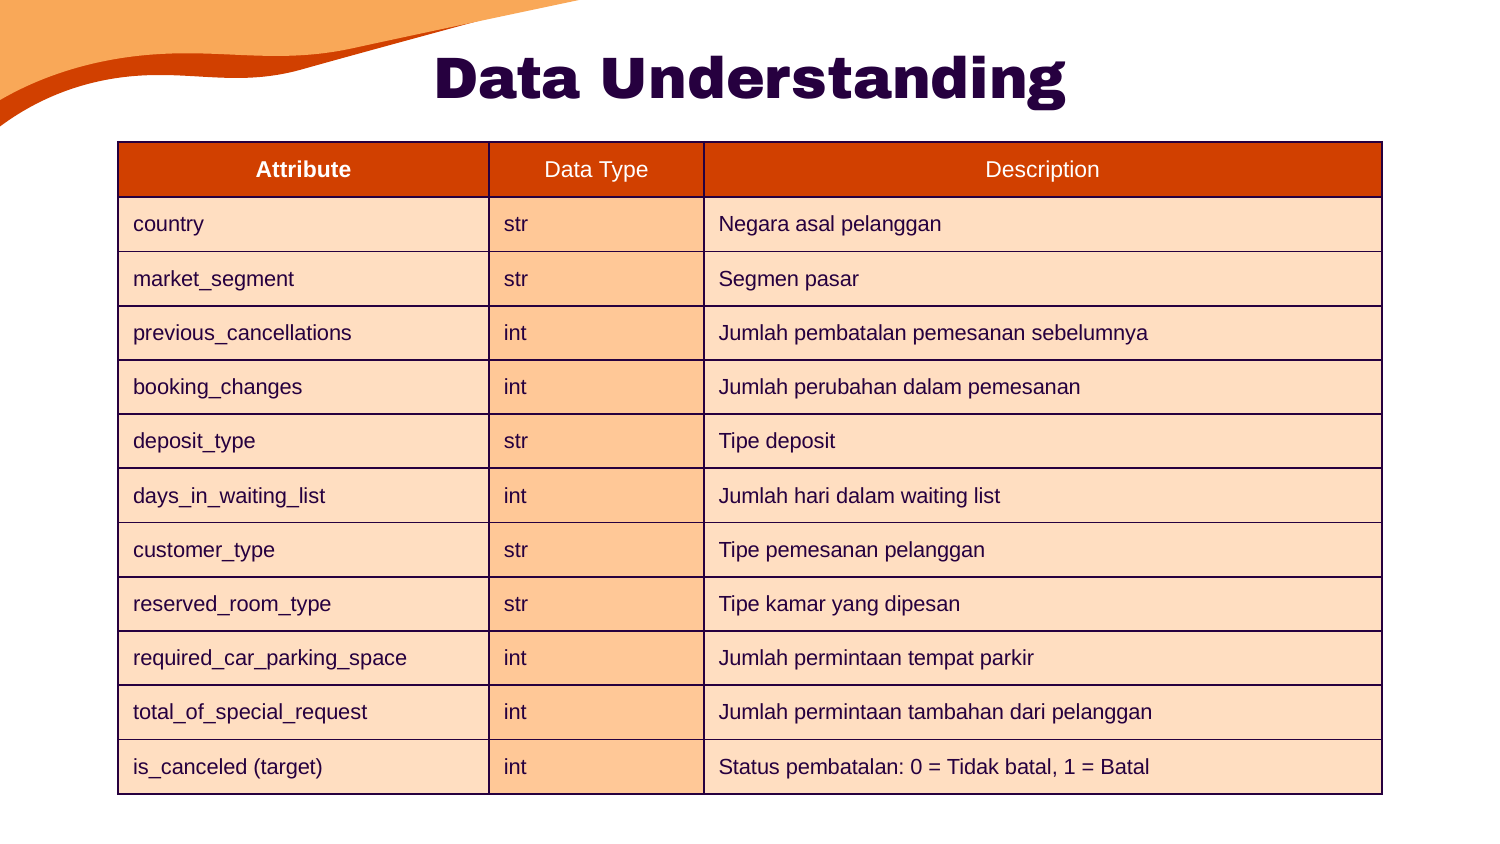

# Data Understanding
| Attribute | Data Type | Description |
| --- | --- | --- |
| country | str | Negara asal pelanggan |
| market\_segment | str | Segmen pasar |
| previous\_cancellations | int | Jumlah pembatalan pemesanan sebelumnya |
| booking\_changes | int | Jumlah perubahan dalam pemesanan |
| deposit\_type | str | Tipe deposit |
| days\_in\_waiting\_list | int | Jumlah hari dalam waiting list |
| customer\_type | str | Tipe pemesanan pelanggan |
| reserved\_room\_type | str | Tipe kamar yang dipesan |
| required\_car\_parking\_space | int | Jumlah permintaan tempat parkir |
| total\_of\_special\_request | int | Jumlah permintaan tambahan dari pelanggan |
| is\_canceled (target) | int | Status pembatalan: 0 = Tidak batal, 1 = Batal |